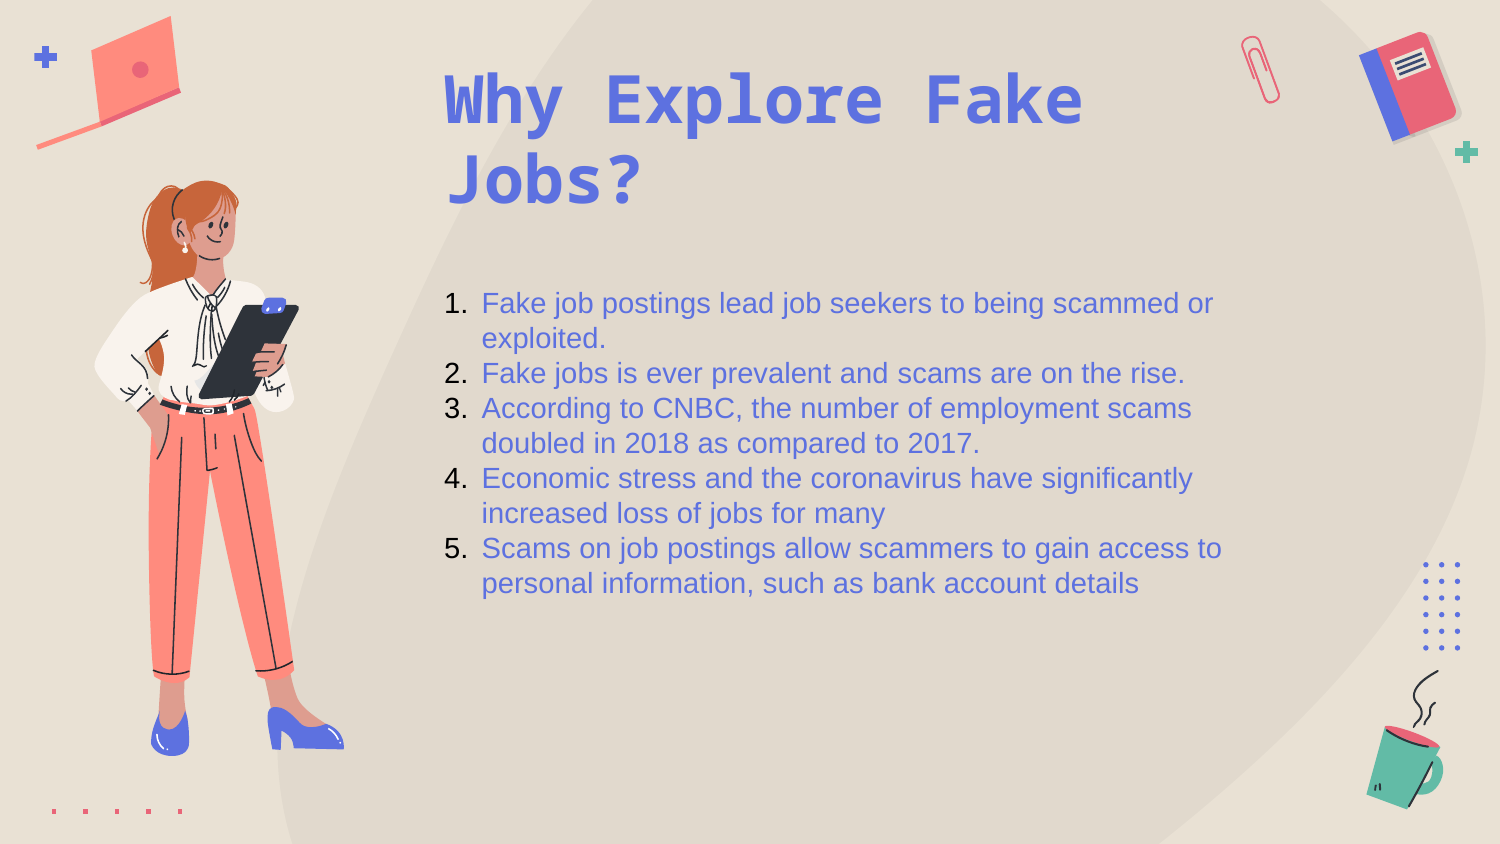

Why Explore Fake Jobs?

Fake job postings lead job seekers to being scammed or exploited.
Fake jobs is ever prevalent and scams are on the rise.
According to CNBC, the number of employment scams doubled in 2018 as compared to 2017.
Economic stress and the coronavirus have significantly increased loss of jobs for many
Scams on job postings allow scammers to gain access to personal information, such as bank account details